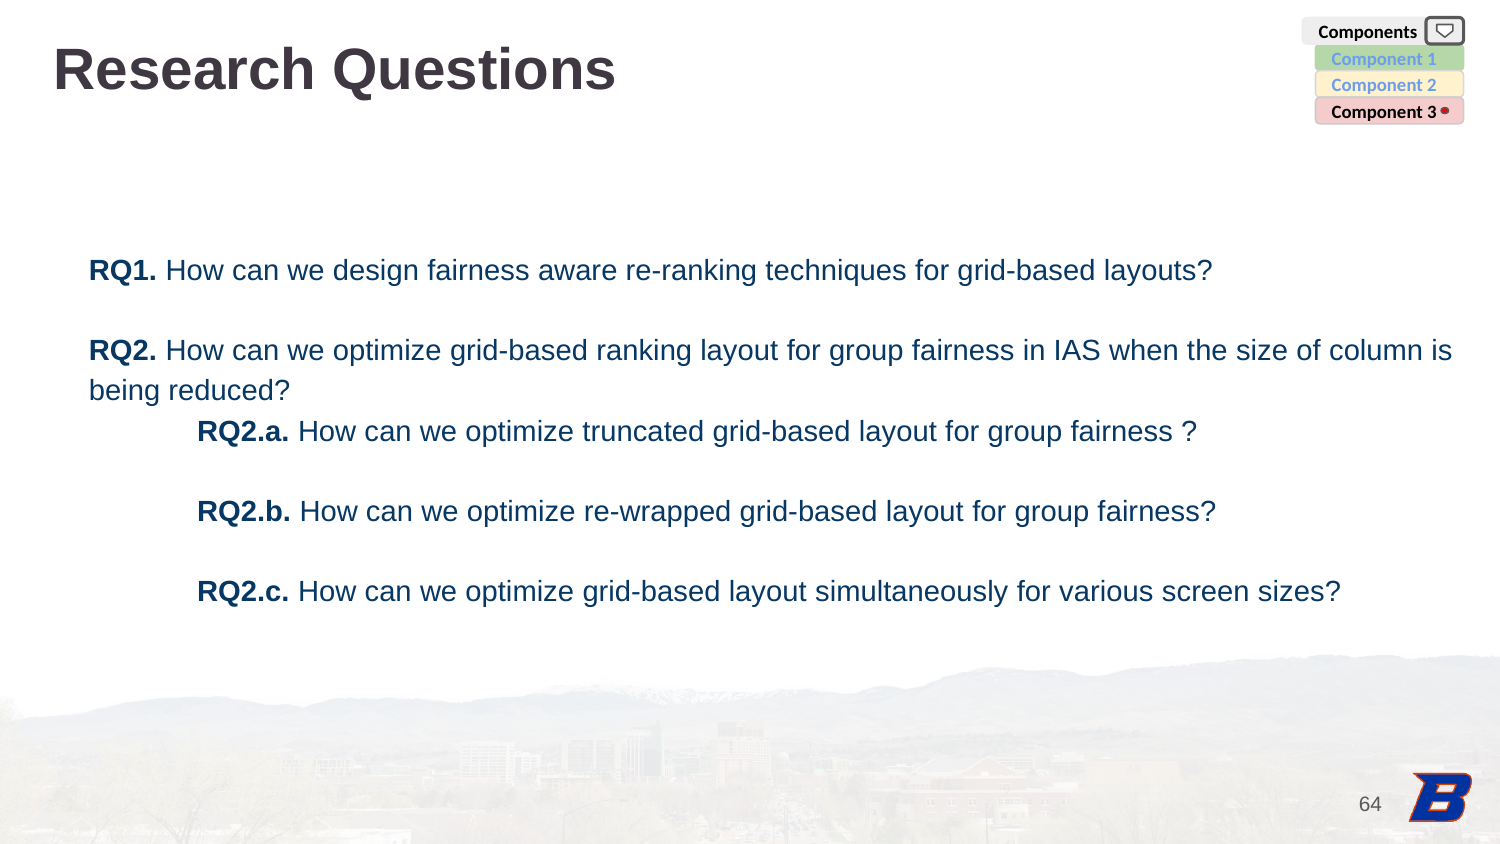

Research Questions
Components

Component 1
Component 2
Component 3

RQ1. How can we design fairness aware re-ranking techniques for grid-based layouts?

RQ2. How can we optimize grid-based ranking layout for group fairness in IAS when the size of column is being reduced?
    RQ2.a. How can we optimize truncated grid-based layout for group fairness ?

    RQ2.b. How can we optimize re-wrapped grid-based layout for group fairness?

    RQ2.c. How can we optimize grid-based layout simultaneously for various screen sizes?

64